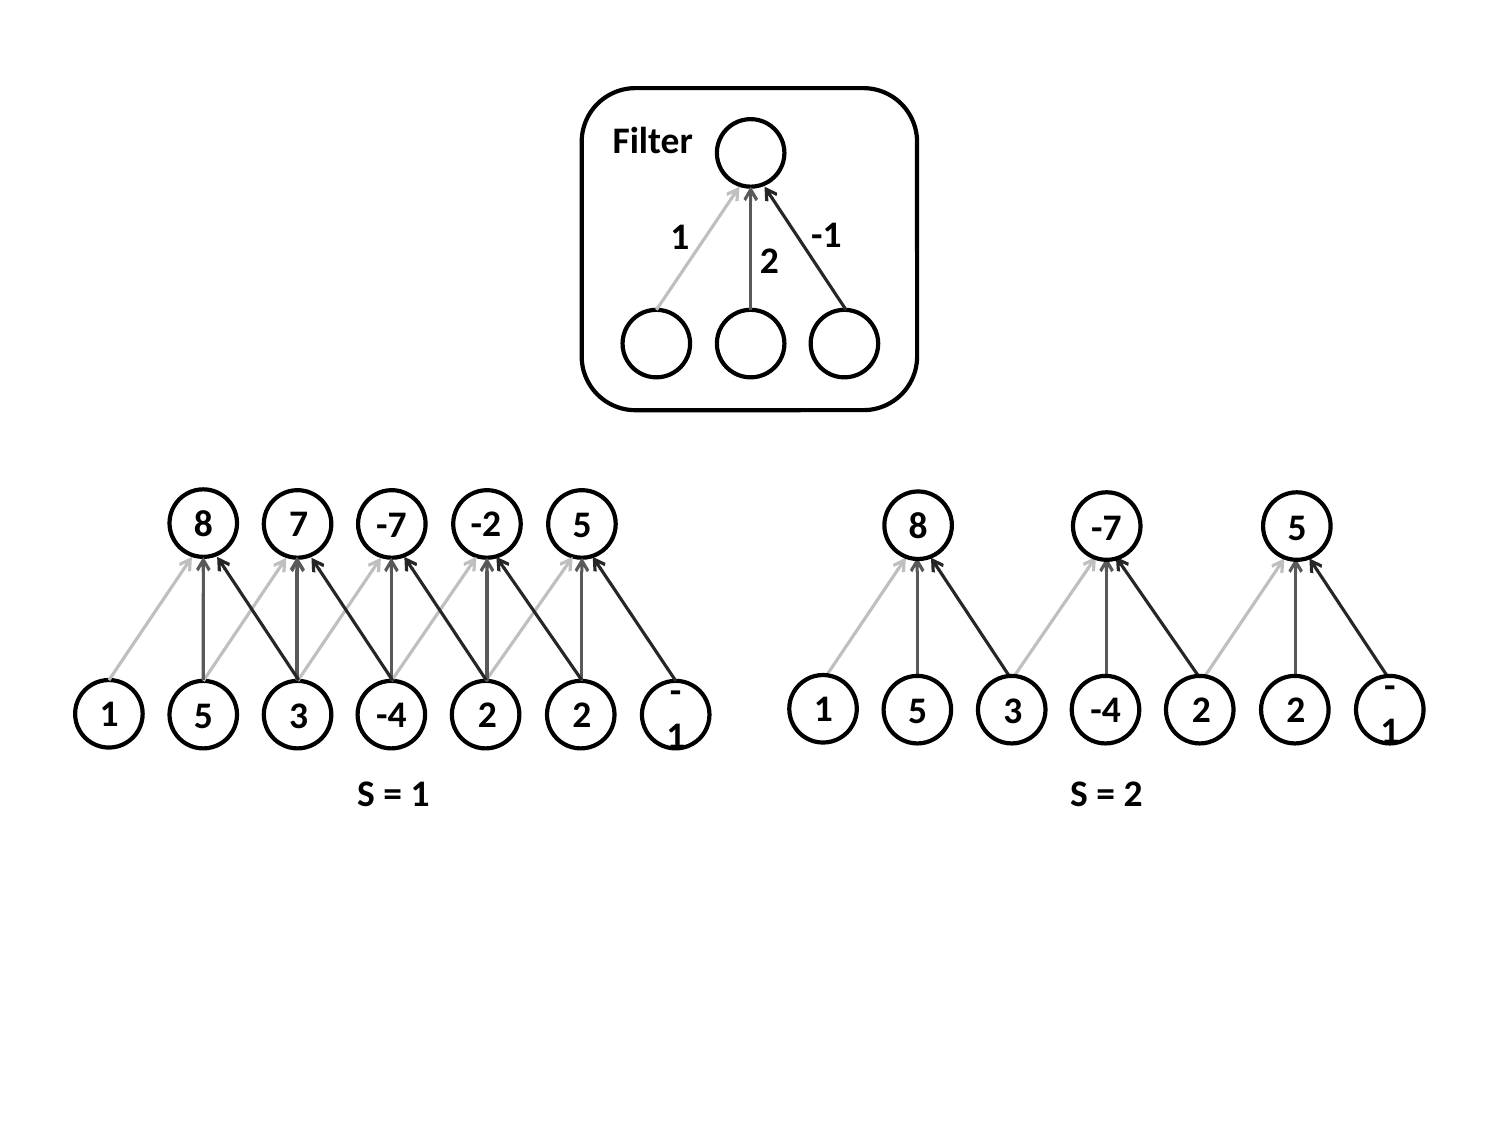

Filter

-1
1
2

8
7
-2

-7
5

8

-7
5
-1
1

2

-4

2

5
3
-1
1

2

-4

2

5
3
S = 1
S = 2